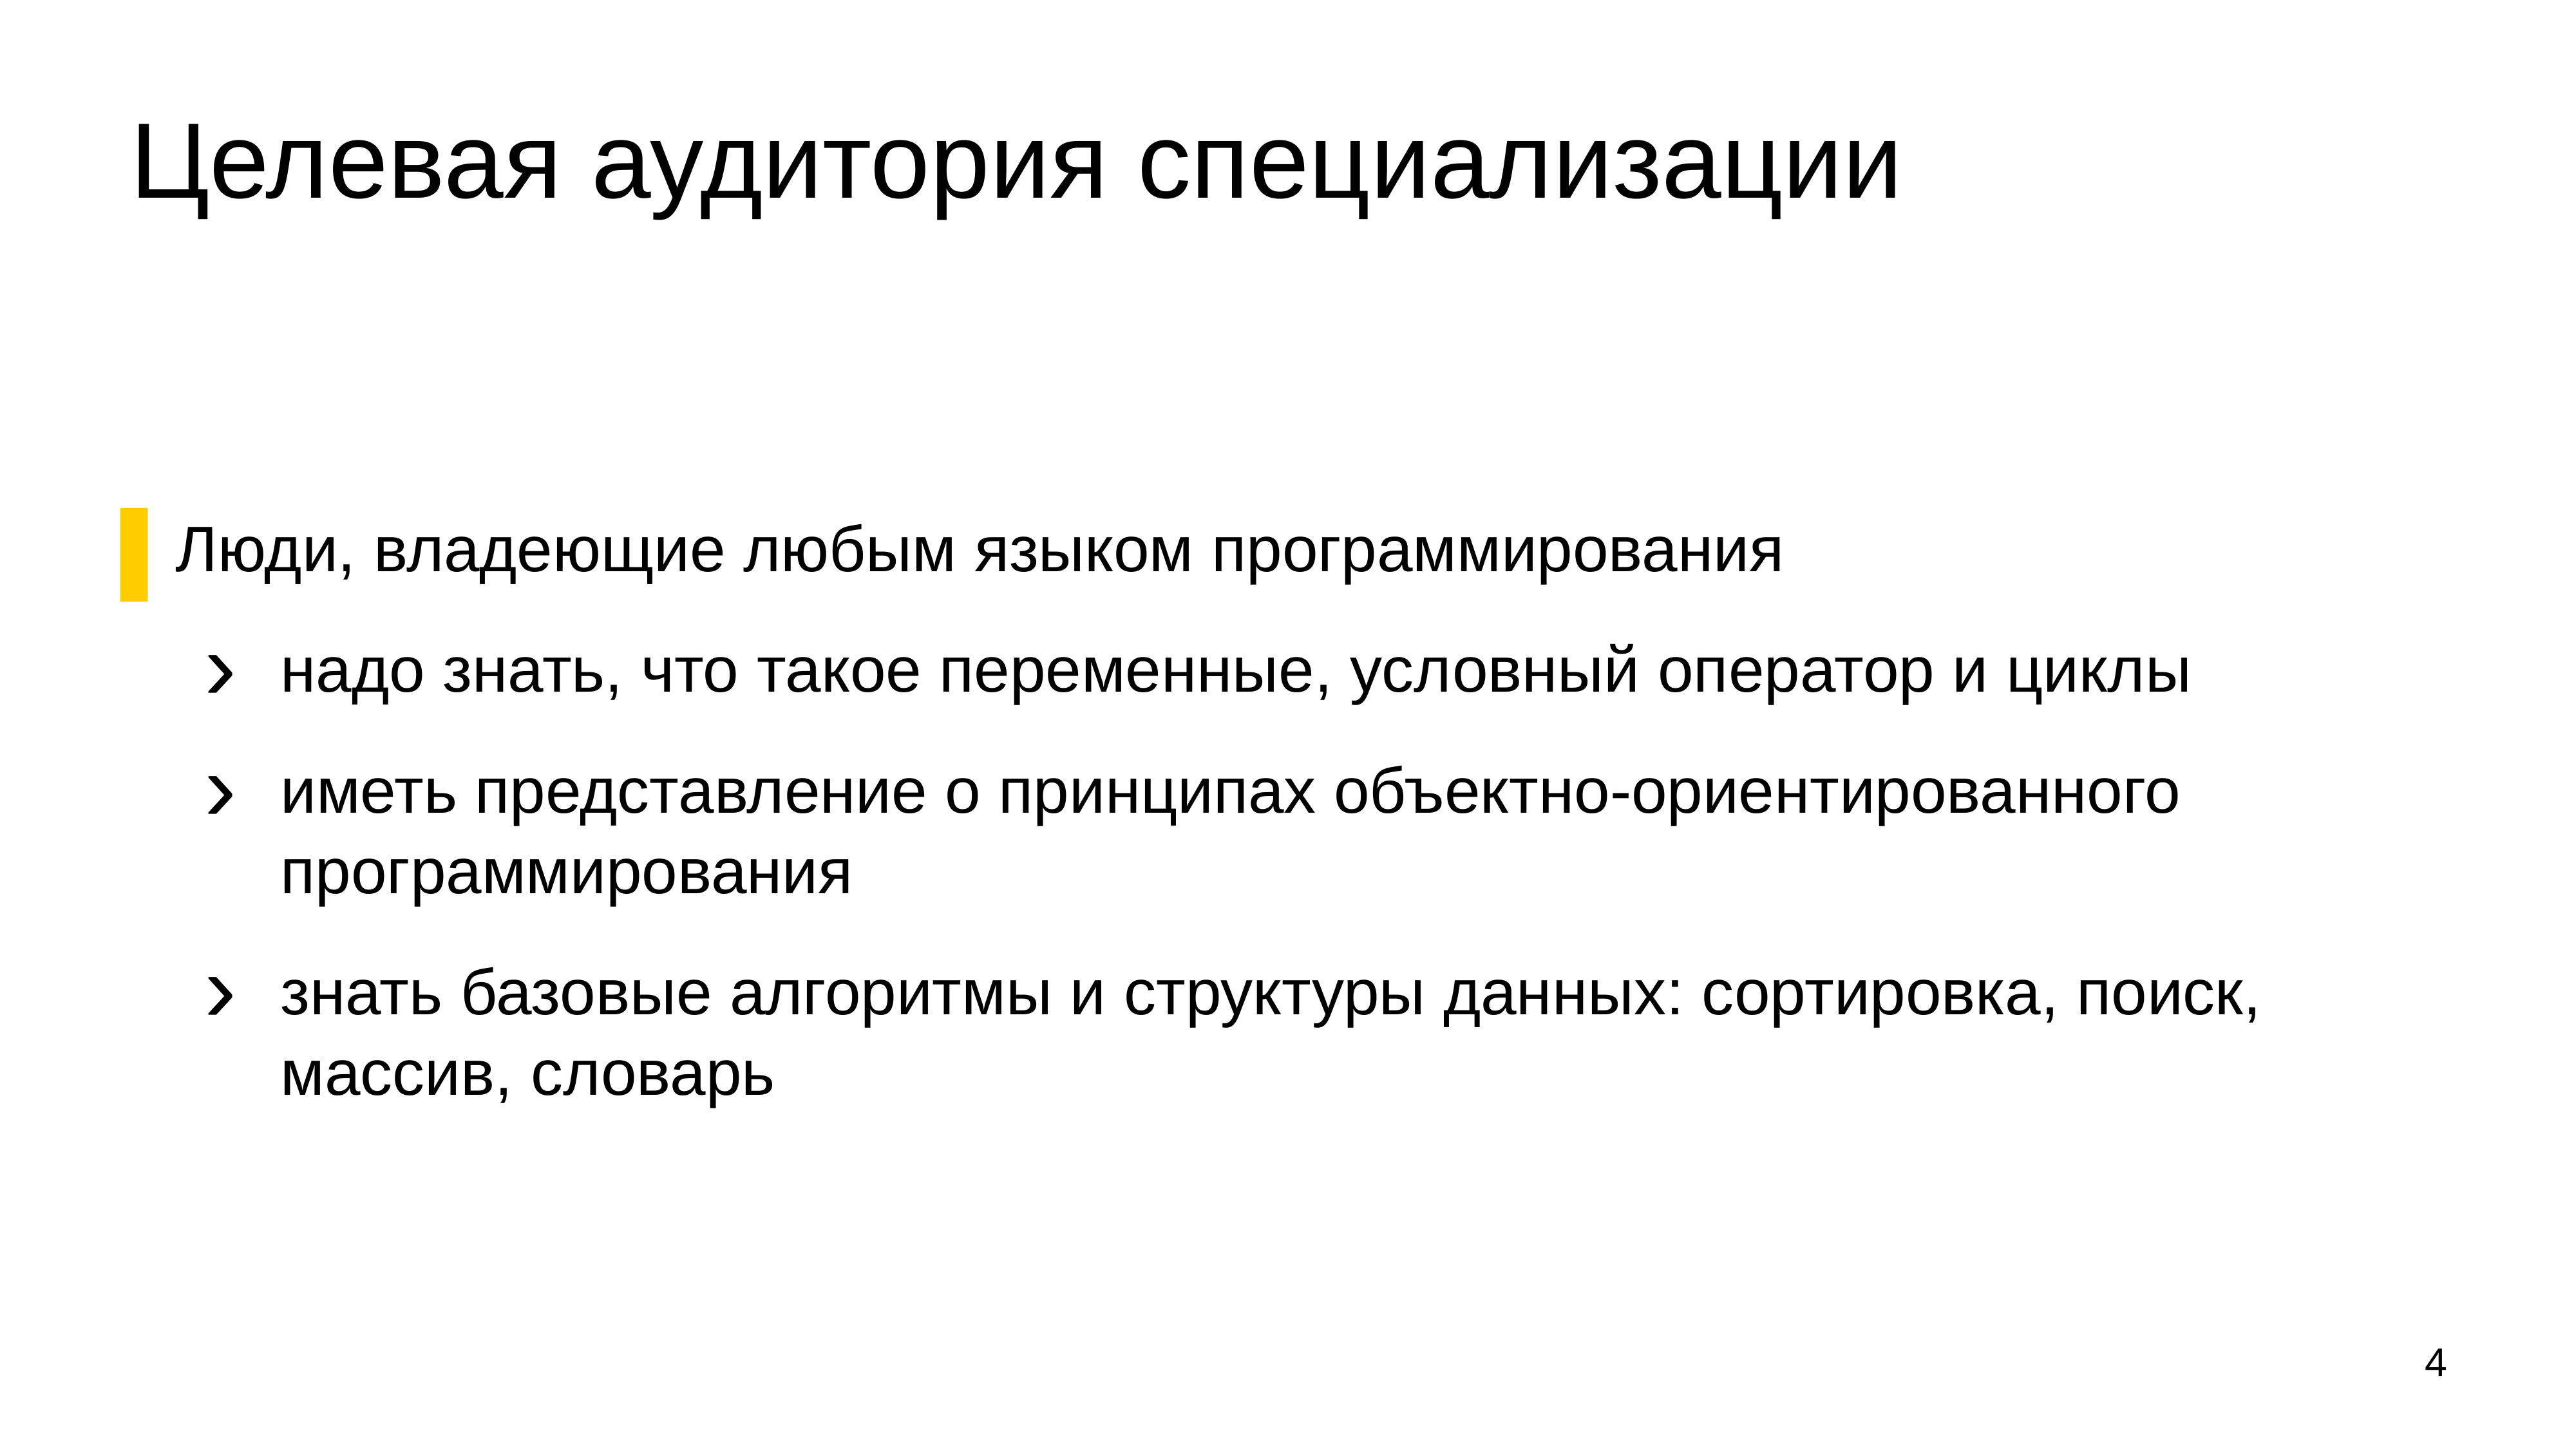

# Целевая аудитория специализации
Люди, владеющие любым языком программирования
надо знать, что такое переменные, условный оператор и циклы
иметь представление о принципах объектно-ориентированного программирования
знать базовые алгоритмы и структуры данных: сортировка, поиск, массив, словарь

4